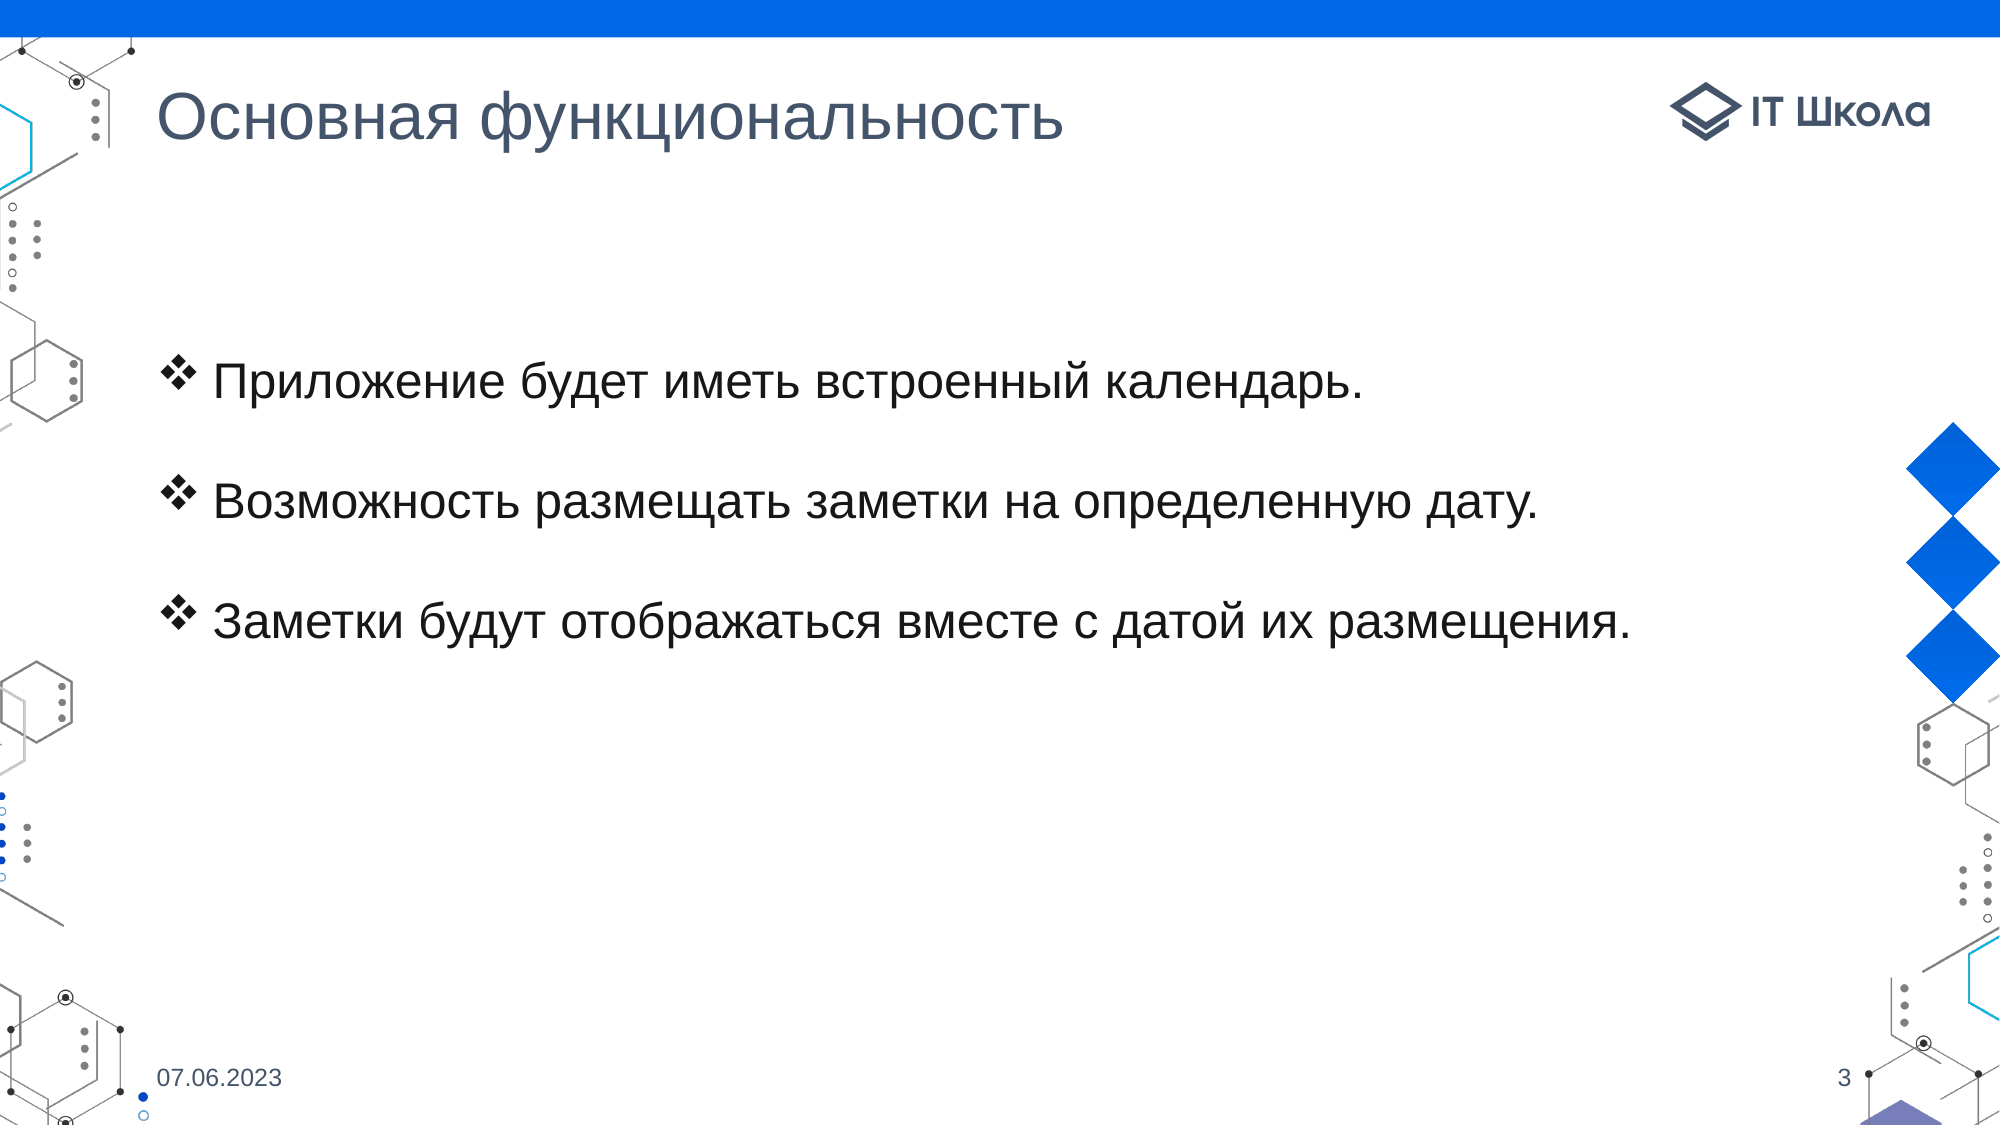

# Основная функциональность
Приложение будет иметь встроенный календарь.

Возможность размещать заметки на определенную дату.

Заметки будут отображаться вместе с датой их размещения.

07.06.2023
3